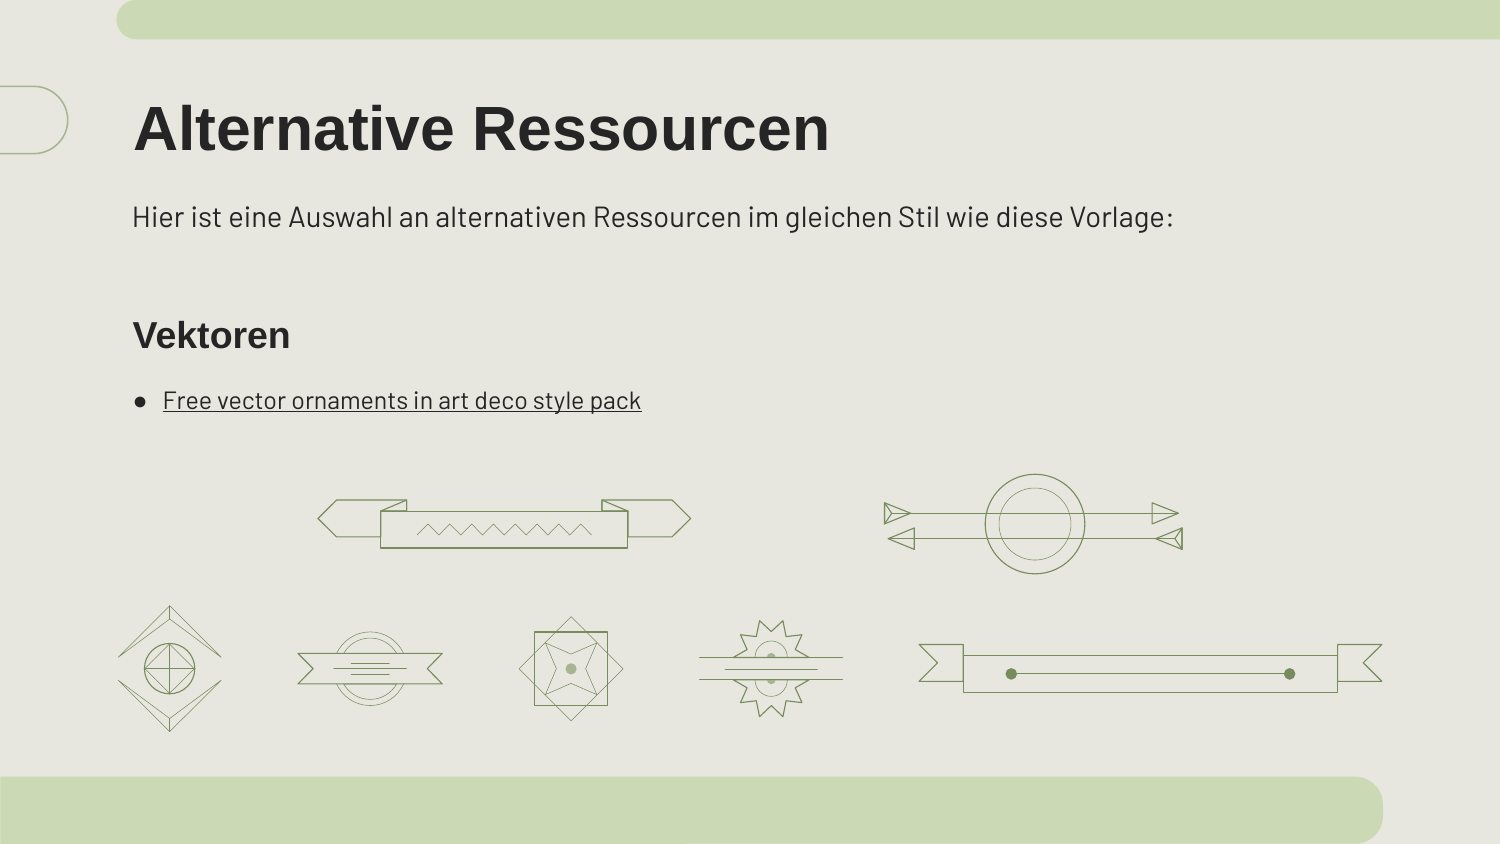

# Alternative Ressourcen
Hier ist eine Auswahl an alternativen Ressourcen im gleichen Stil wie diese Vorlage:
Vektoren
Free vector ornaments in art deco style pack